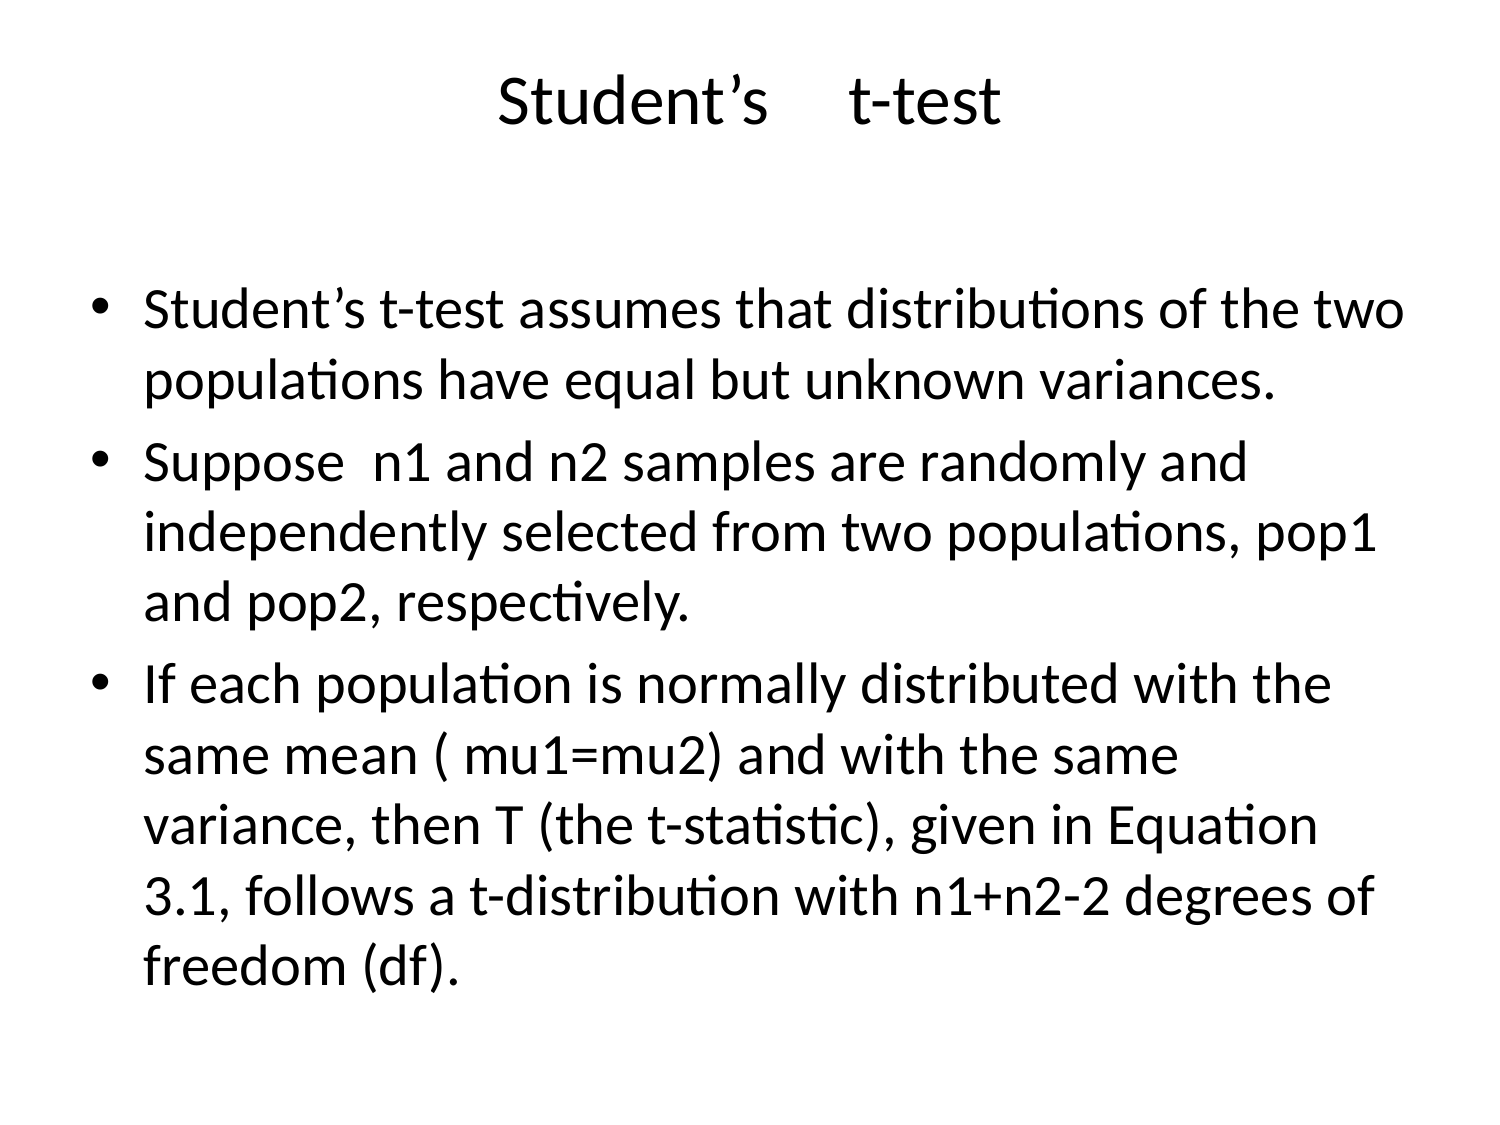

# Student’s	t-test
Student’s t-test assumes that distributions of the two populations have equal but unknown variances.
Suppose  n1 and n2 samples are randomly and independently selected from two populations, pop1  and pop2, respectively.
If each population is normally distributed with the same mean ( mu1=mu2) and with the same variance, then T (the t-statistic), given in Equation 3.1, follows a t-distribution with n1+n2-2 degrees of freedom (df).